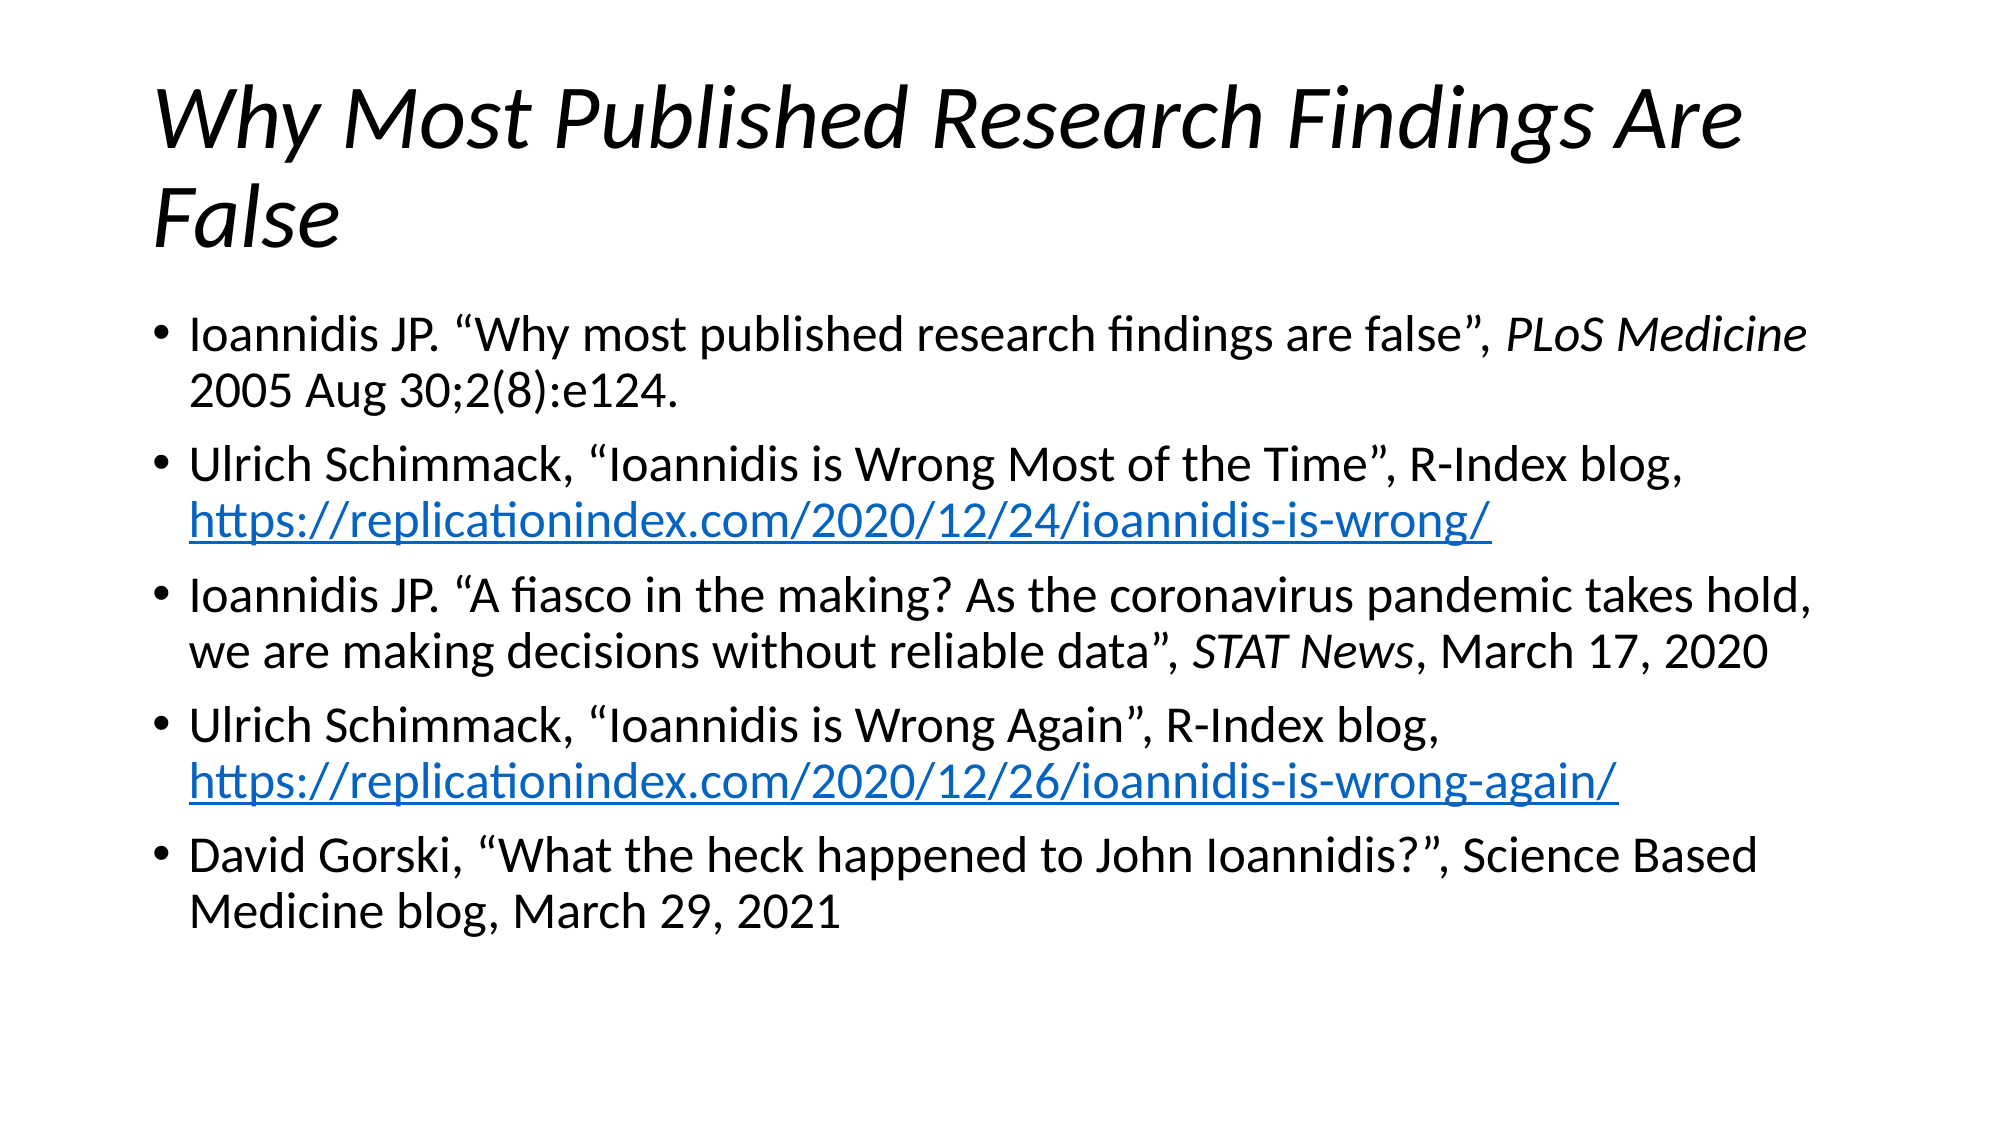

# Why Most Published Research Findings Are False
Ioannidis JP. “Why most published research findings are false”, PLoS Medicine 2005 Aug 30;2(8):e124.
Ulrich Schimmack, “Ioannidis is Wrong Most of the Time”, R-Index blog, https://replicationindex.com/2020/12/24/ioannidis-is-wrong/
Ioannidis JP. “A fiasco in the making? As the coronavirus pandemic takes hold, we are making decisions without reliable data”, STAT News, March 17, 2020
Ulrich Schimmack, “Ioannidis is Wrong Again”, R-Index blog, https://replicationindex.com/2020/12/26/ioannidis-is-wrong-again/
David Gorski, “What the heck happened to John Ioannidis?”, Science Based Medicine blog, March 29, 2021